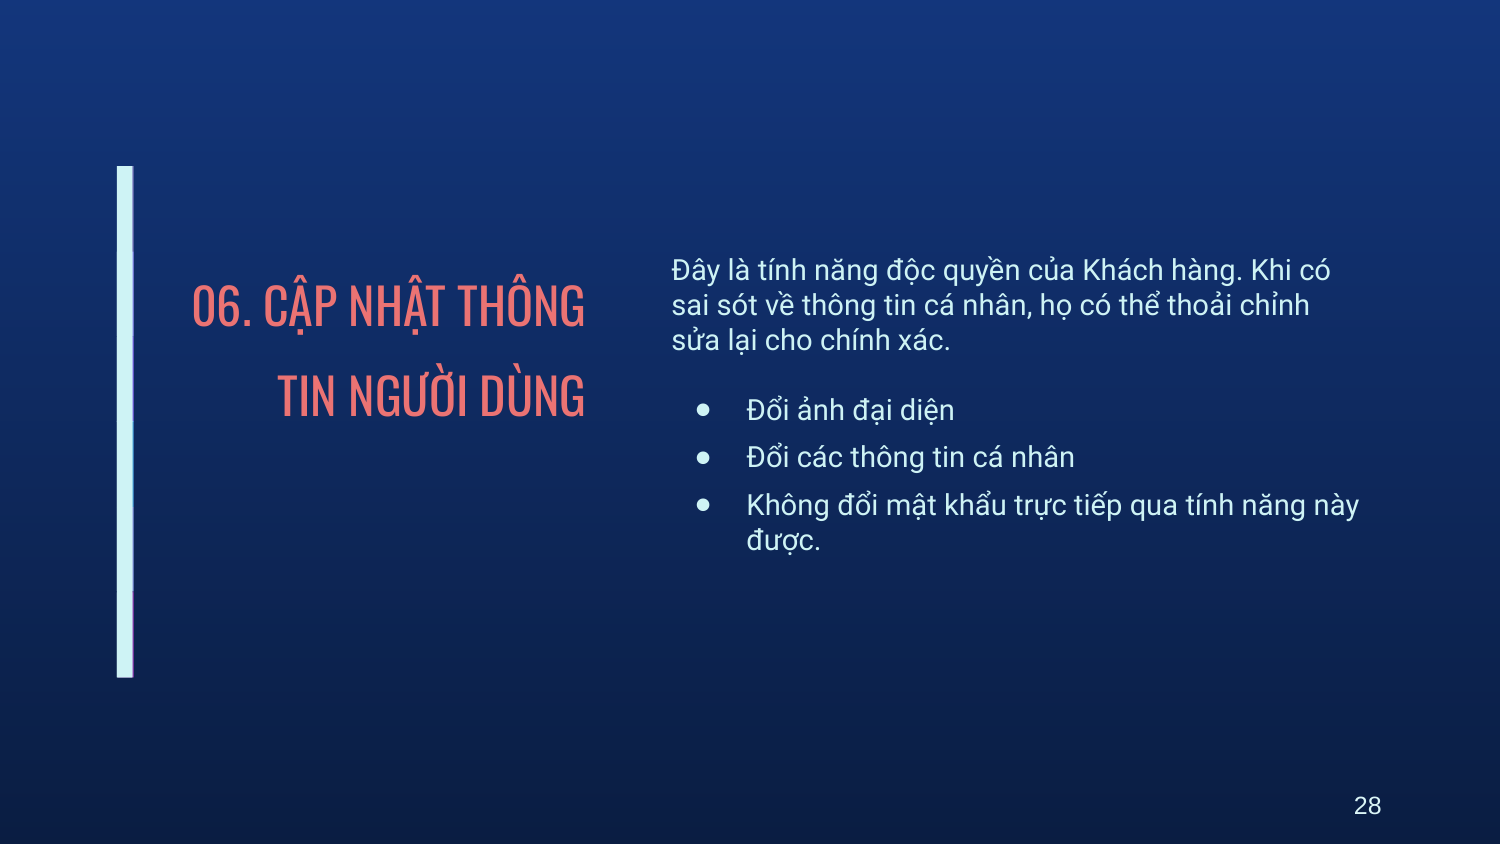

Đây là tính năng độc quyền của Khách hàng. Khi có sai sót về thông tin cá nhân, họ có thể thoải chỉnh sửa lại cho chính xác.

Đổi ảnh đại diện
Đổi các thông tin cá nhân
Không đổi mật khẩu trực tiếp qua tính năng này được.
# 06. CẬP NHẬT THÔNG TIN NGƯỜI DÙNG
28